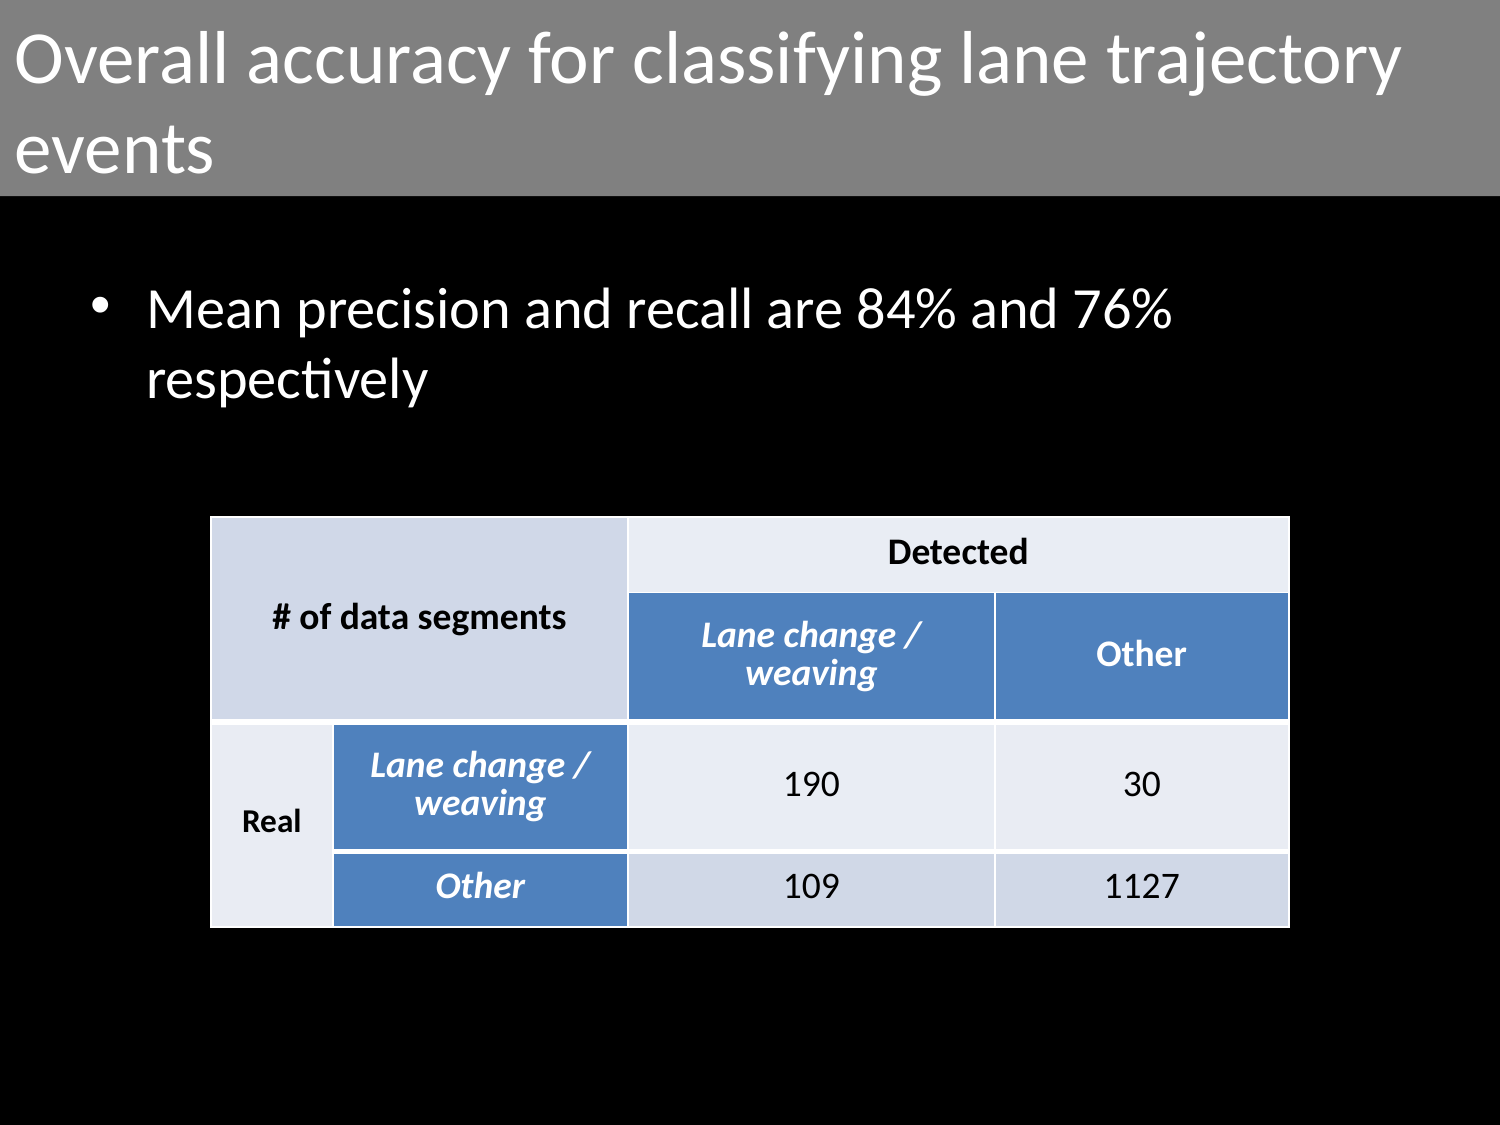

Overall accuracy for classifying lane trajectory events
#
Mean precision and recall are 84% and 76% respectively
| # of data segments |  | Detected |  |
| --- | --- | --- | --- |
|  |  | Lane change / weaving | Other |
| Real | Lane change / weaving | 190 | 30 |
|  | Other | 109 | 1127 |